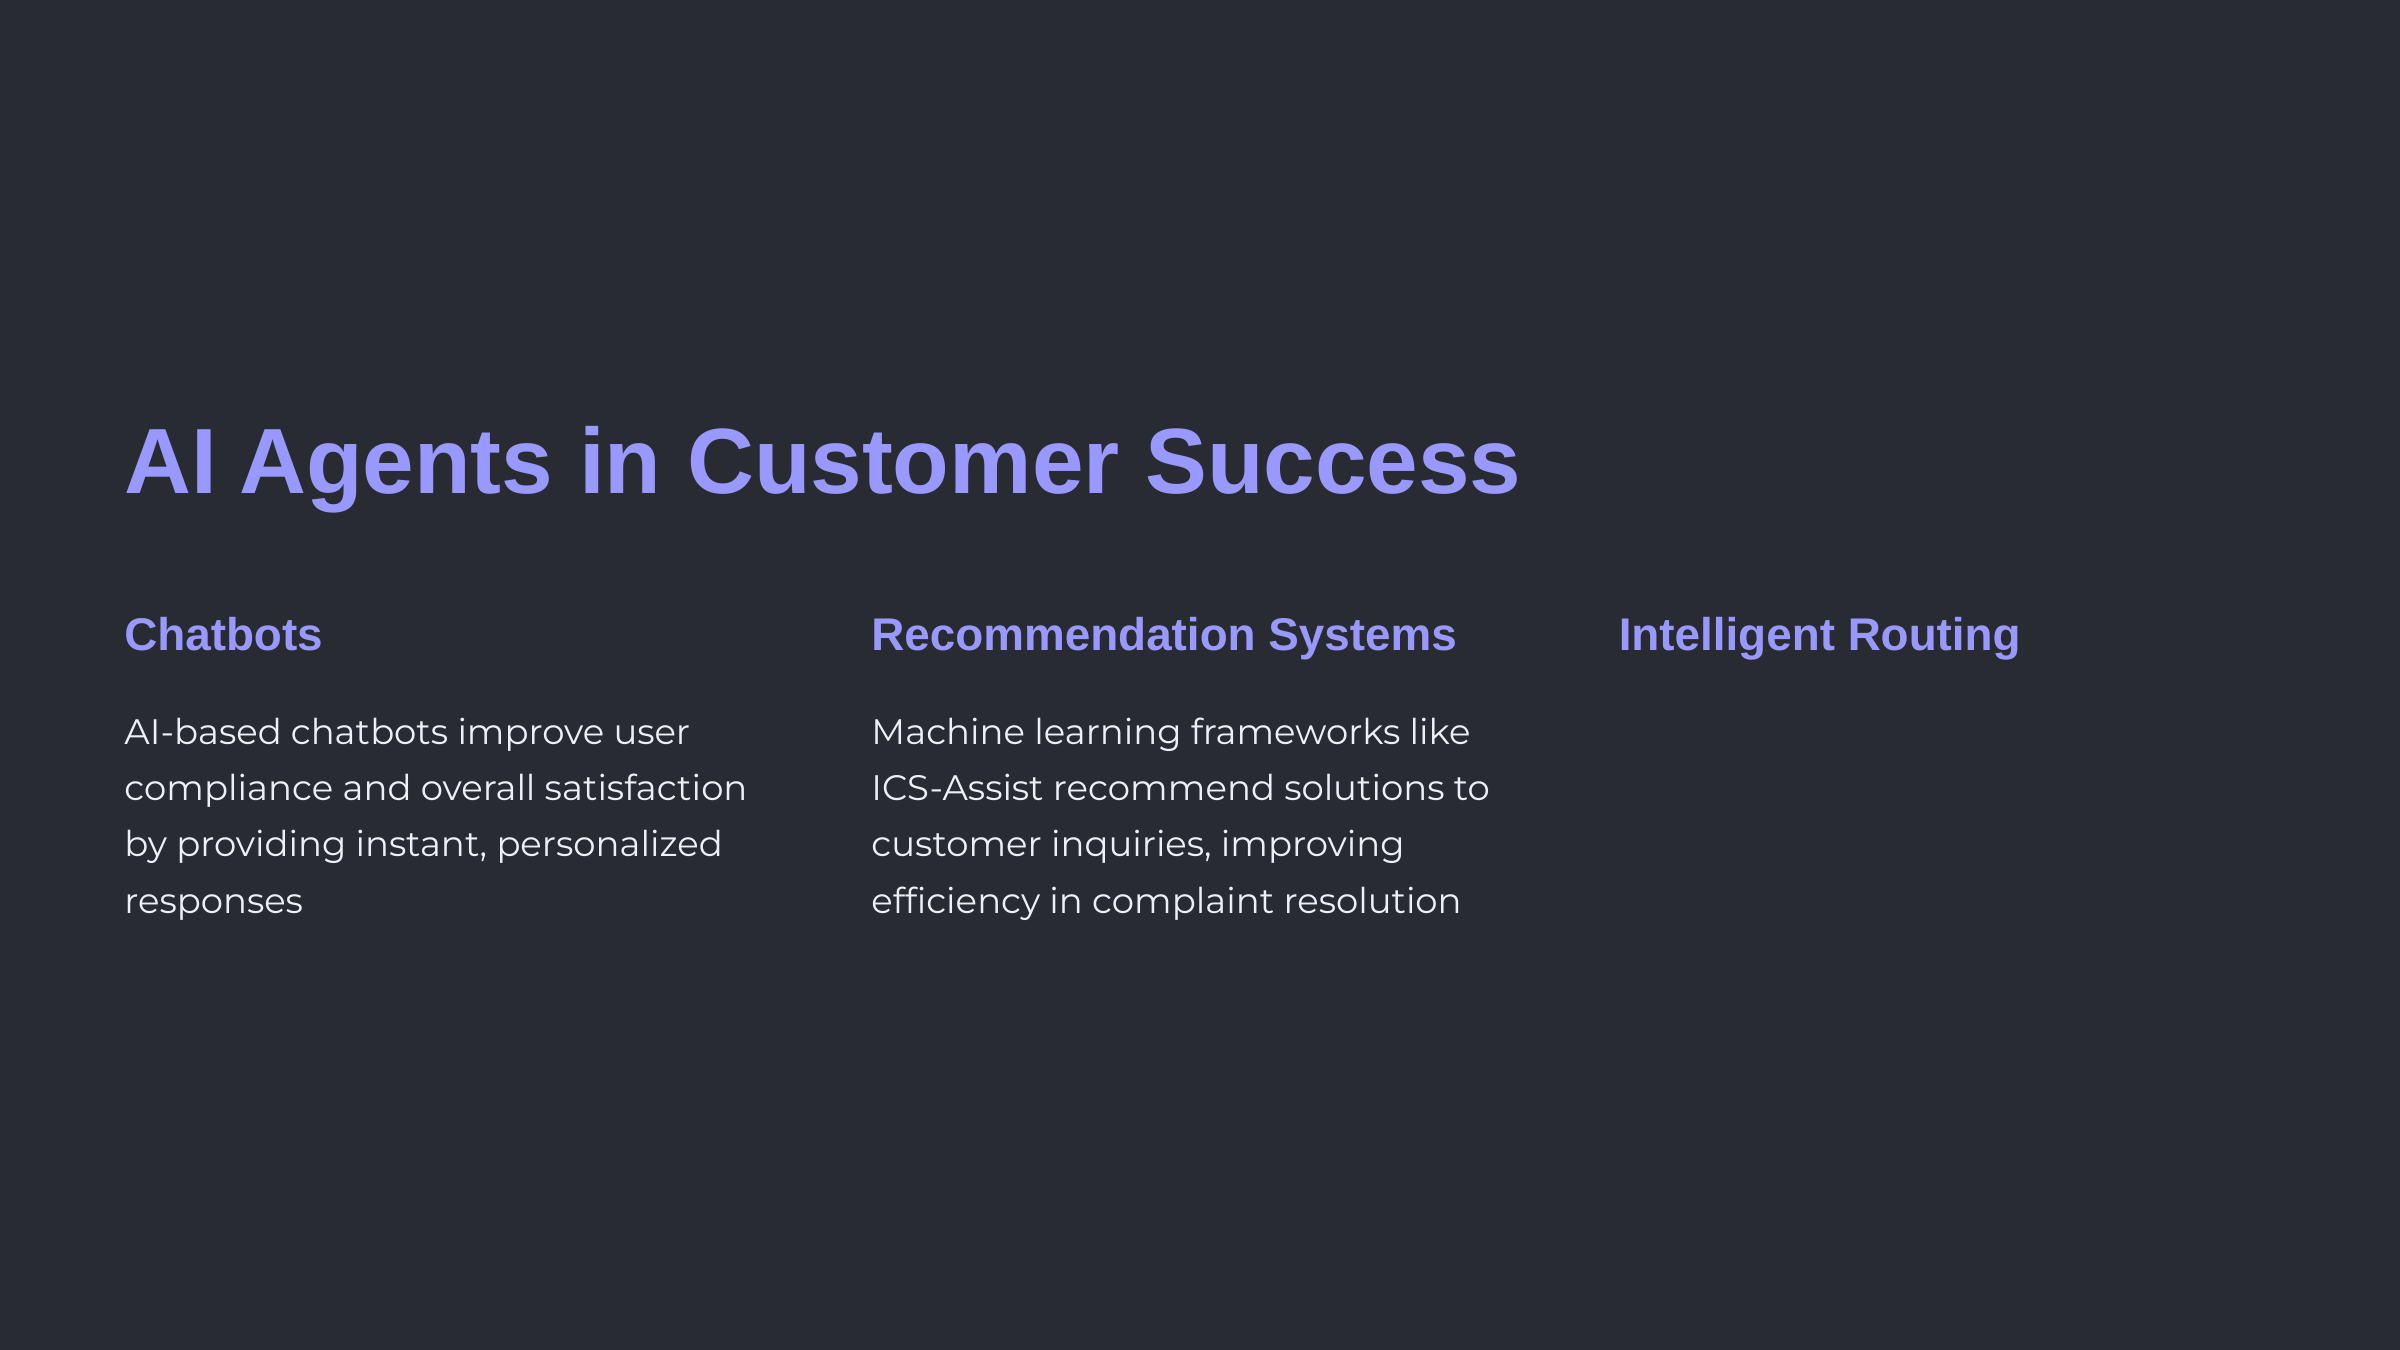

AI Agents in Customer Success
Chatbots
Recommendation Systems
Intelligent Routing
AI-based chatbots improve user compliance and overall satisfaction by providing instant, personalized responses
Machine learning frameworks like ICS-Assist recommend solutions to customer inquiries, improving efficiency in complaint resolution